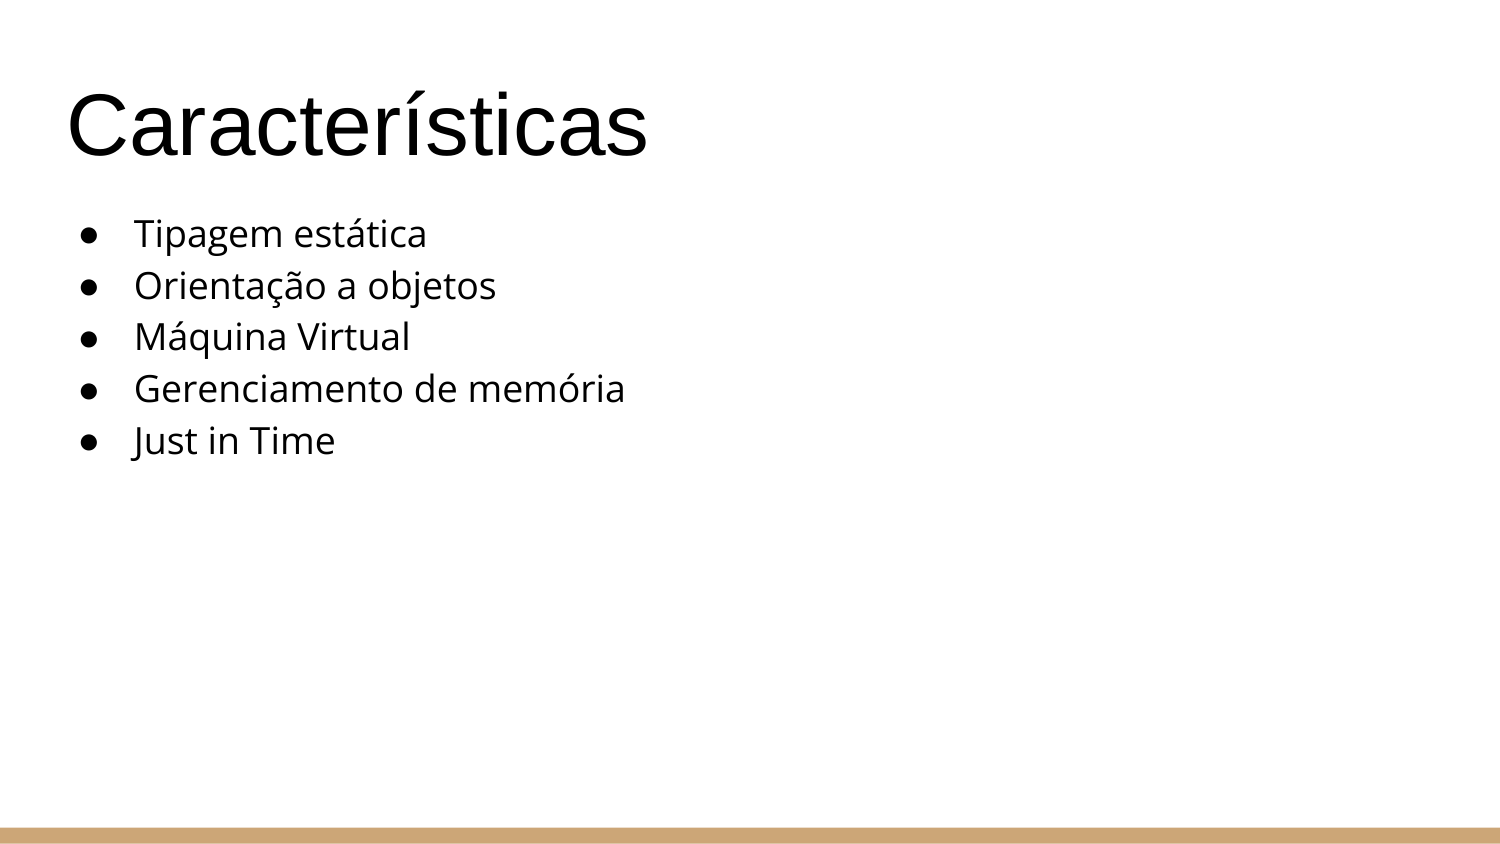

# Características
Tipagem estática
Orientação a objetos
Máquina Virtual
Gerenciamento de memória
Just in Time